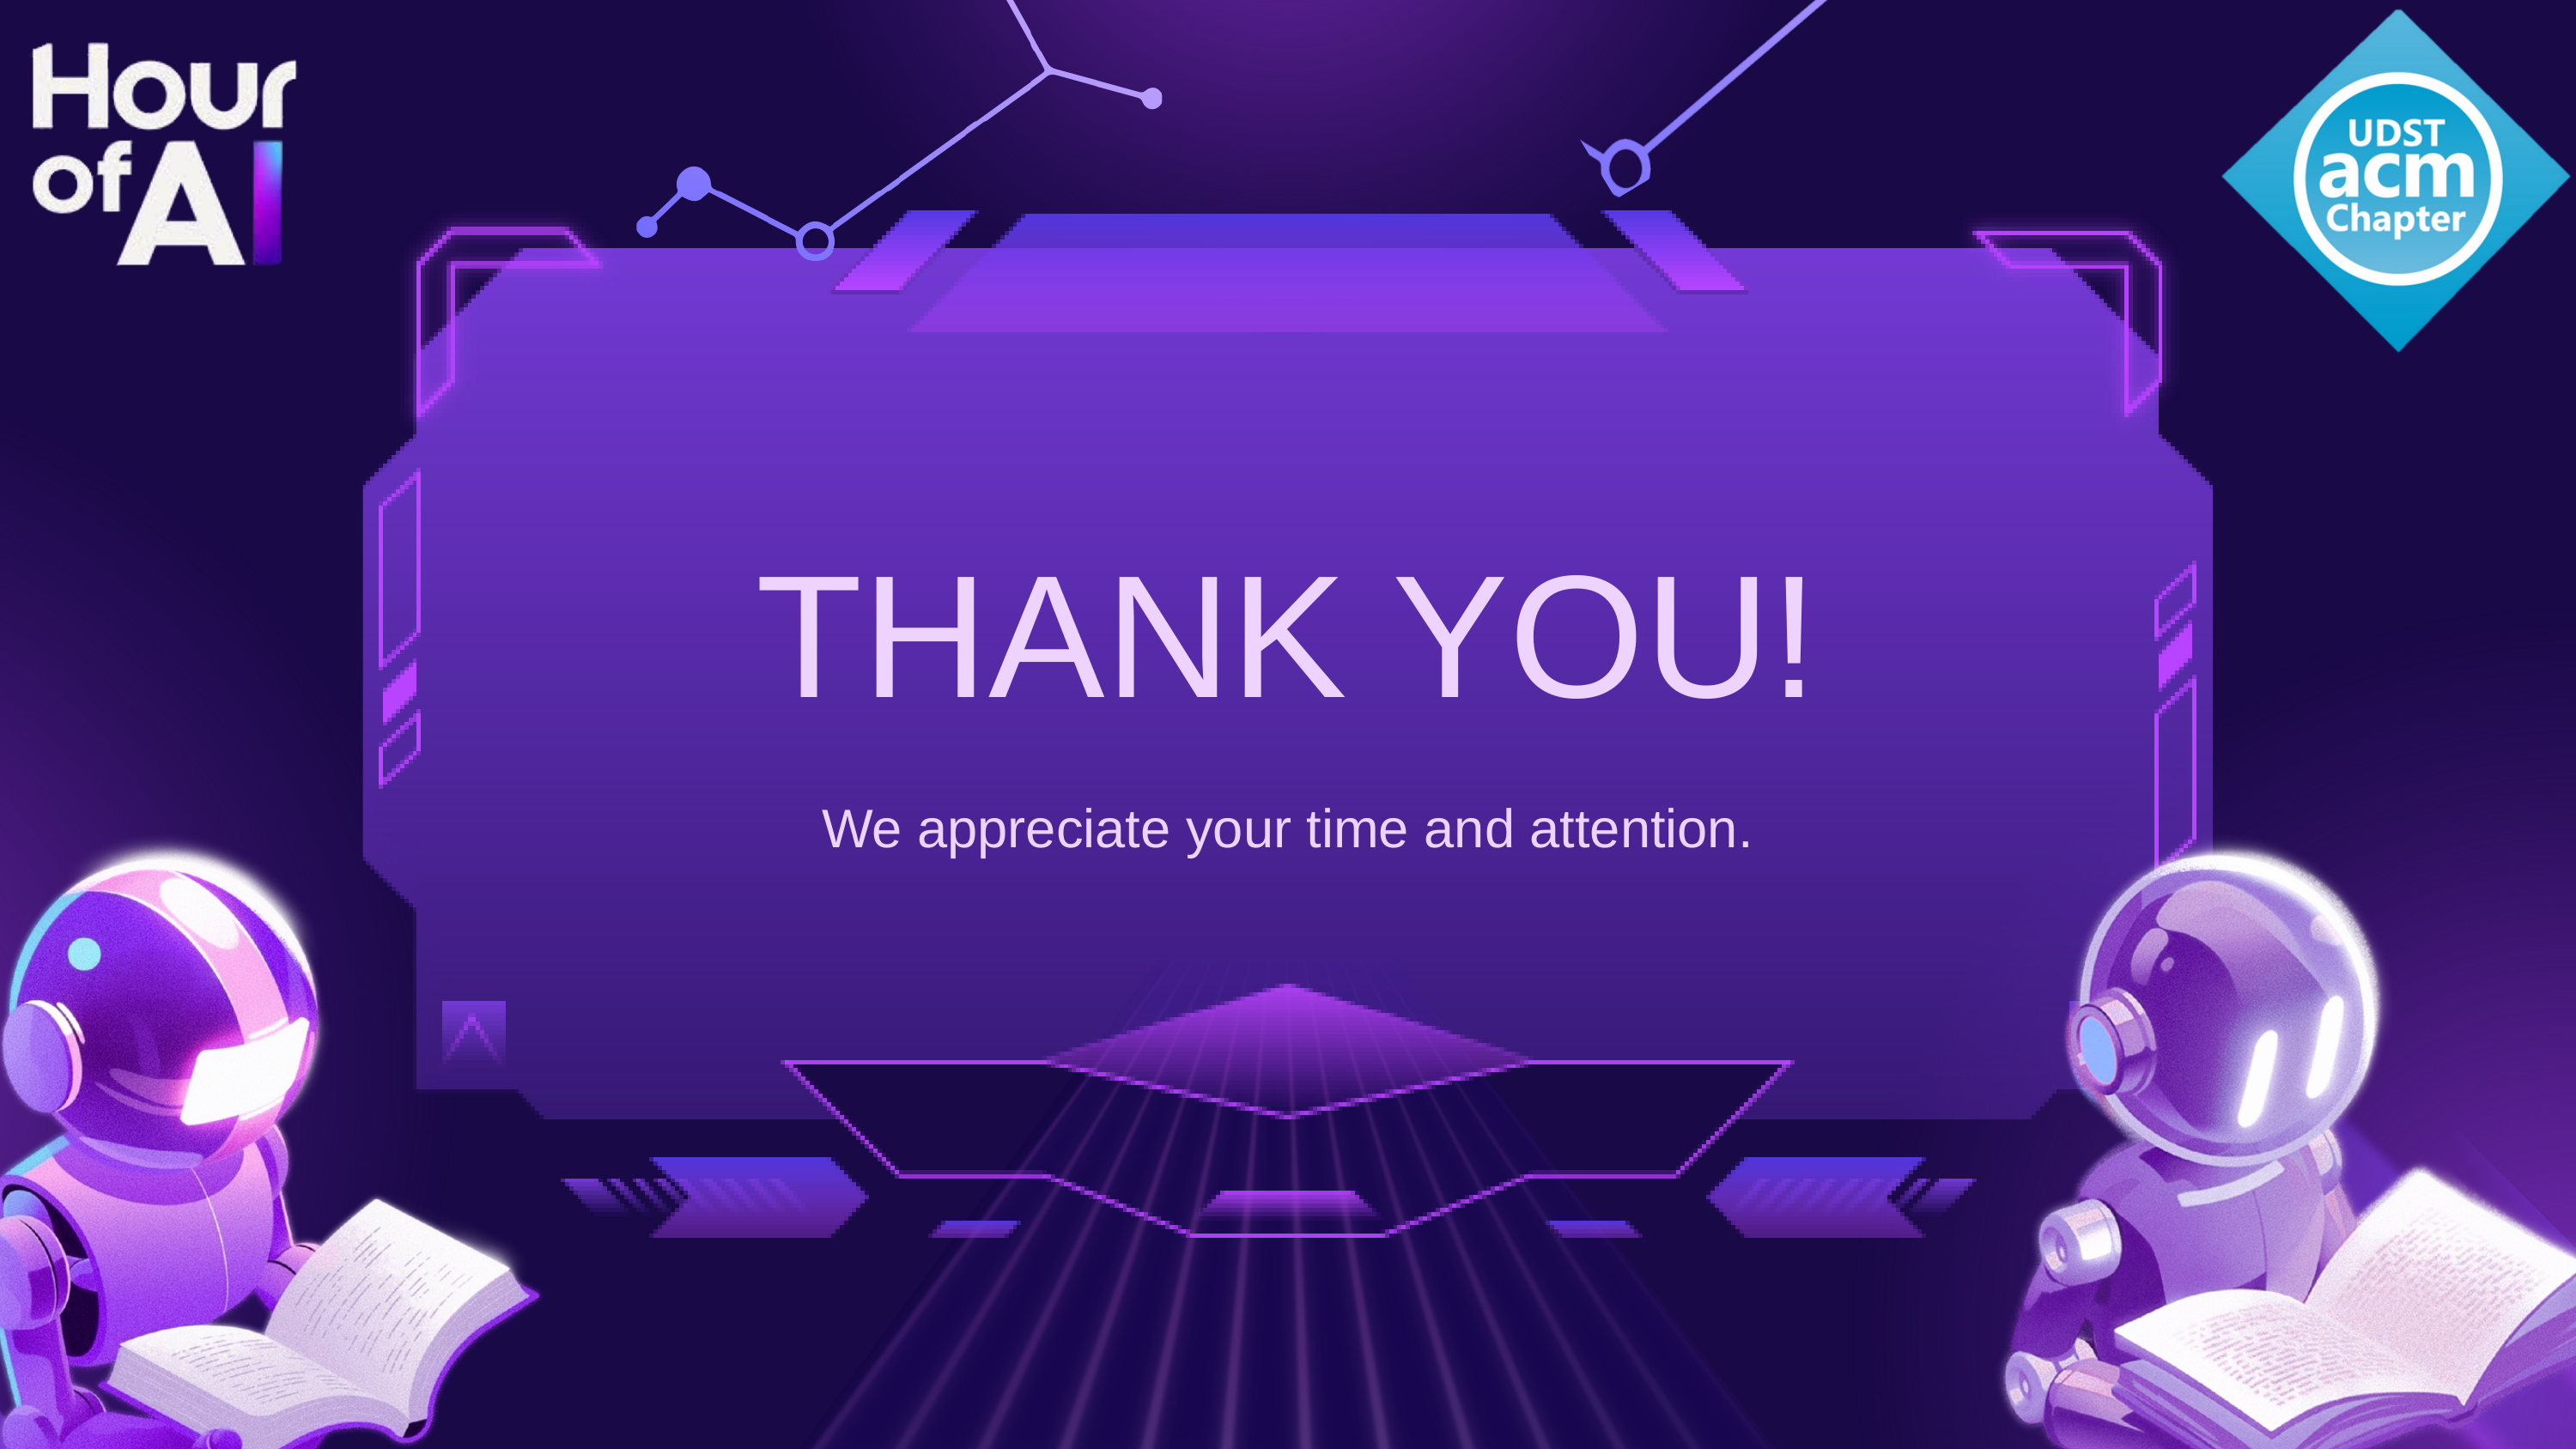

THANK YOU!

We appreciate your time and attention.